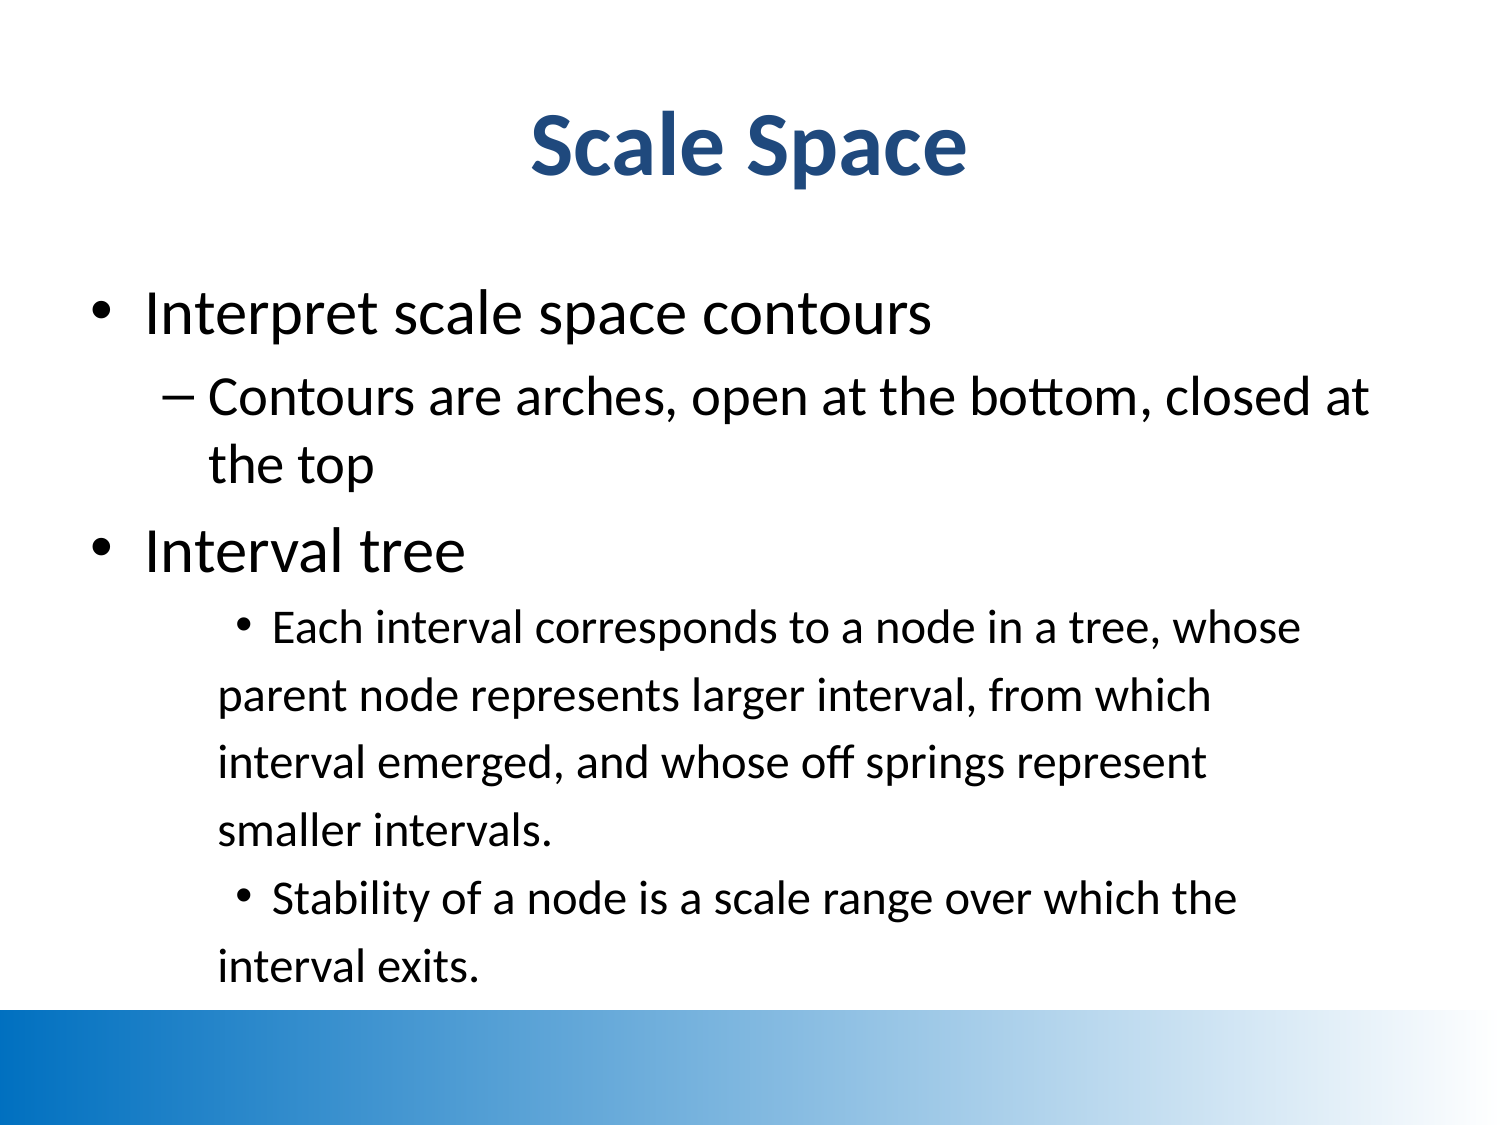

# Scale Space
Interpret scale space contours
Contours are arches, open at the bottom, closed at the top
Interval tree
Each interval corresponds to a node in a tree, whose
parent node represents larger interval, from which
interval emerged, and whose off springs represent
smaller intervals.
Stability of a node is a scale range over which the
interval exits.